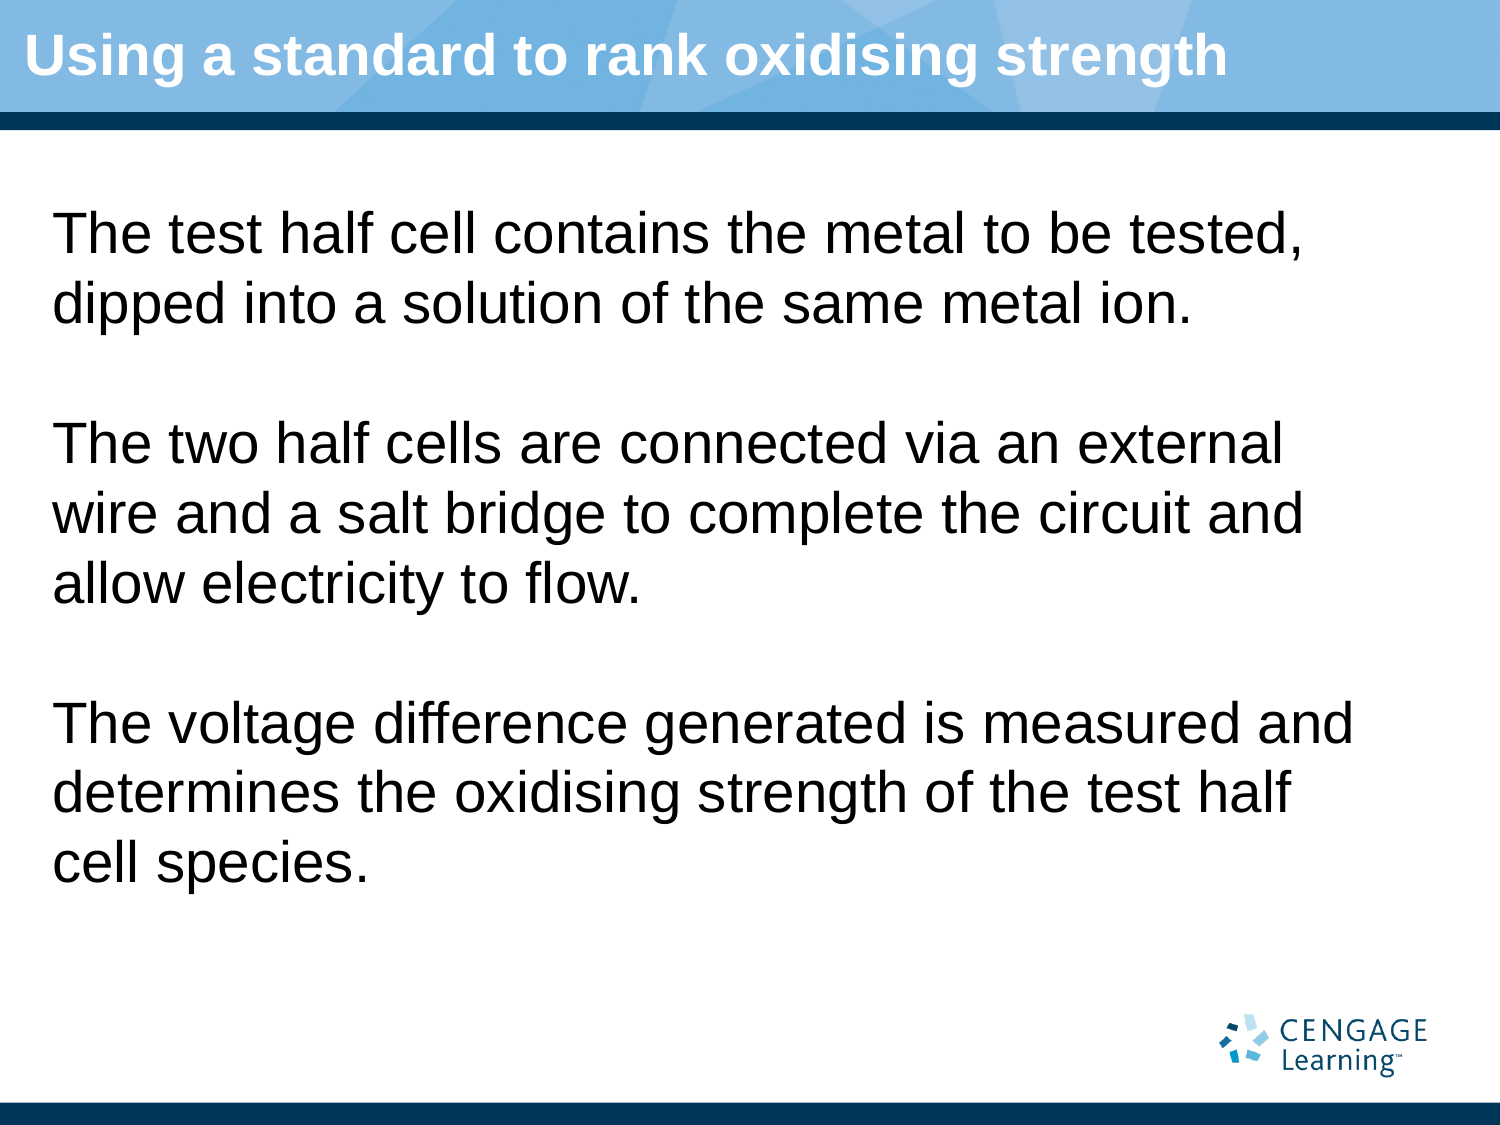

# Using a standard to rank oxidising strength
The test half cell contains the metal to be tested, dipped into a solution of the same metal ion.

The two half cells are connected via an external wire and a salt bridge to complete the circuit and allow electricity to flow.

The voltage difference generated is measured and determines the oxidising strength of the test half cell species.